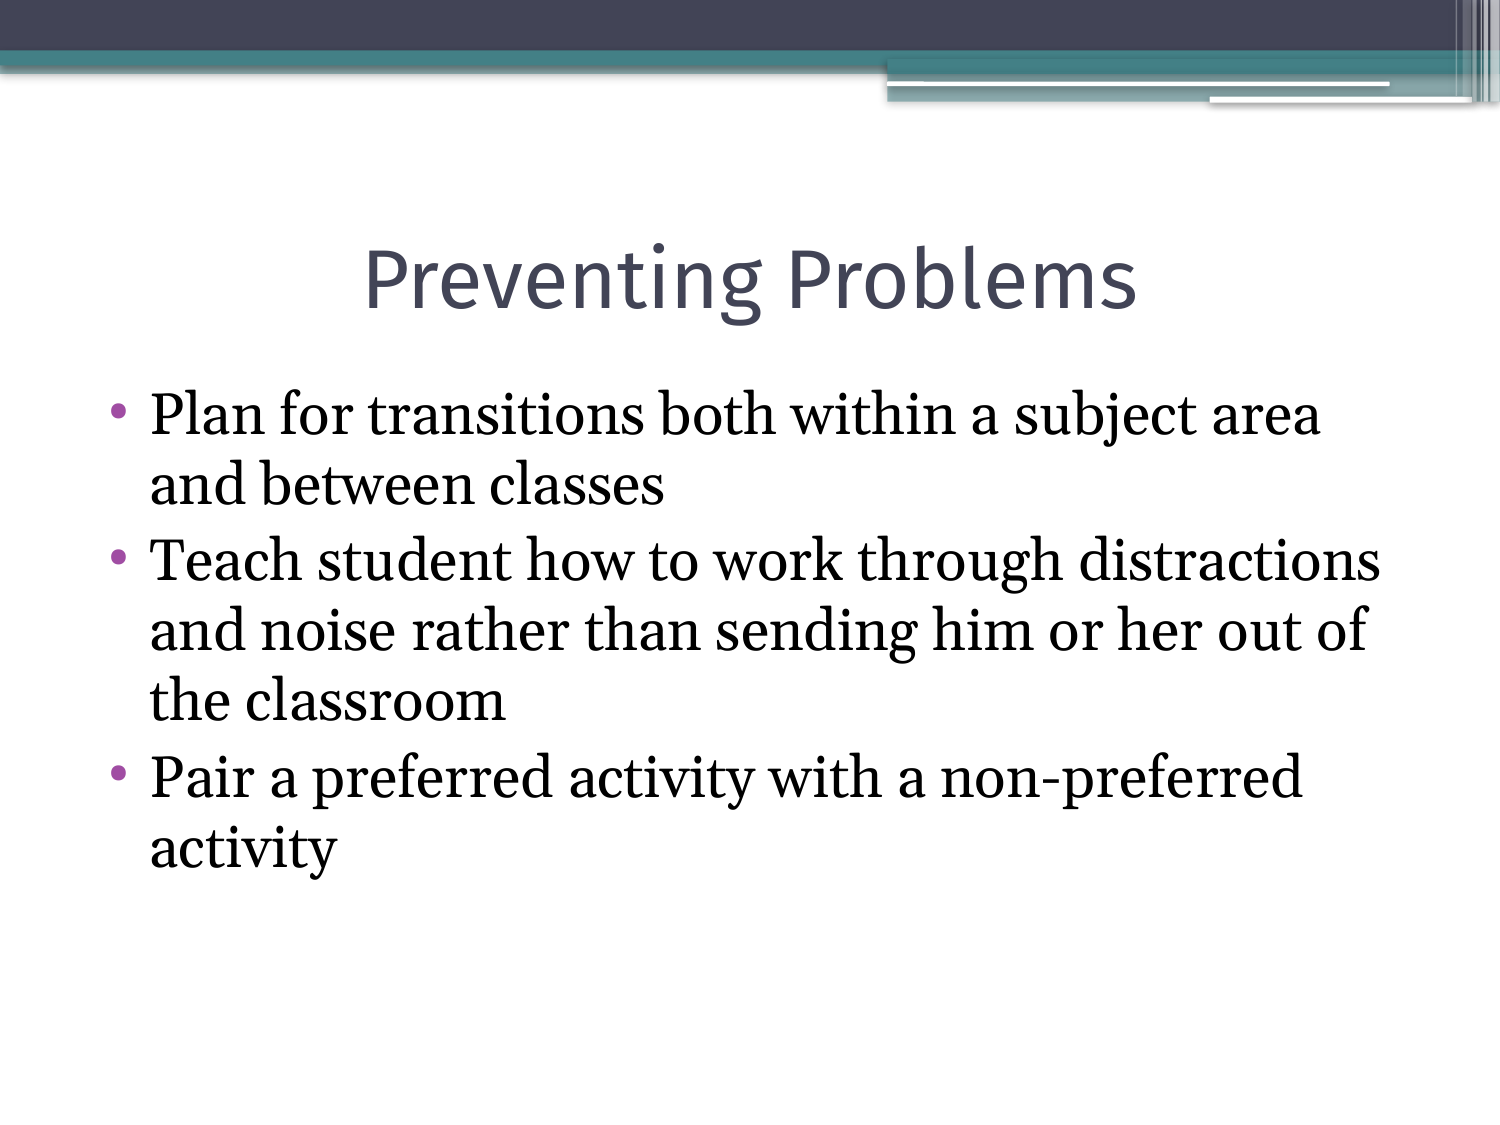

# Preventing Problems
Plan for transitions both within a subject area and between classes
Teach student how to work through distractions and noise rather than sending him or her out of the classroom
Pair a preferred activity with a non-preferred activity